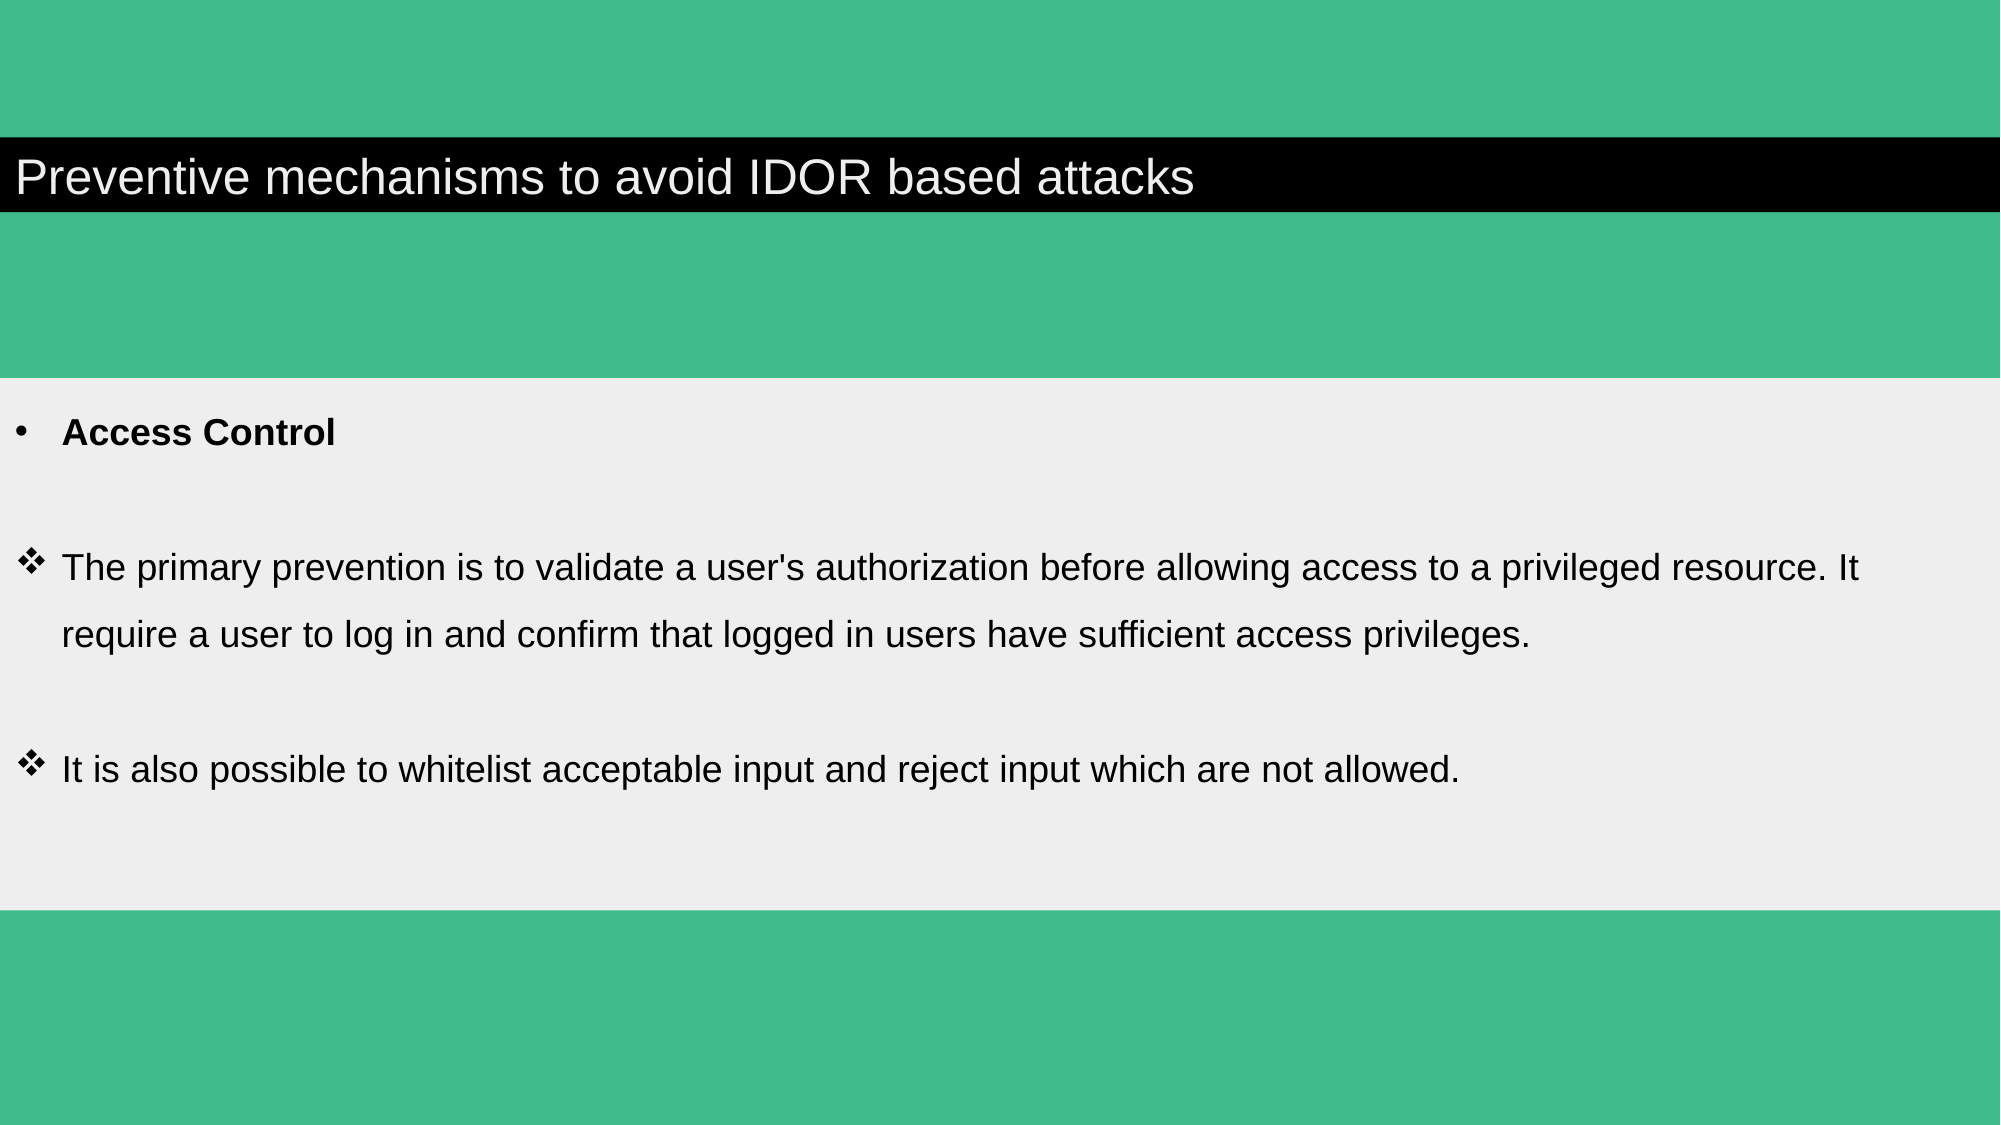

Preventive mechanisms to avoid IDOR based attacks
Access Control

The primary prevention is to validate a user's authorization before allowing access to a privileged resource. It require a user to log in and confirm that logged in users have sufficient access privileges.

It is also possible to whitelist acceptable input and reject input which are not allowed.